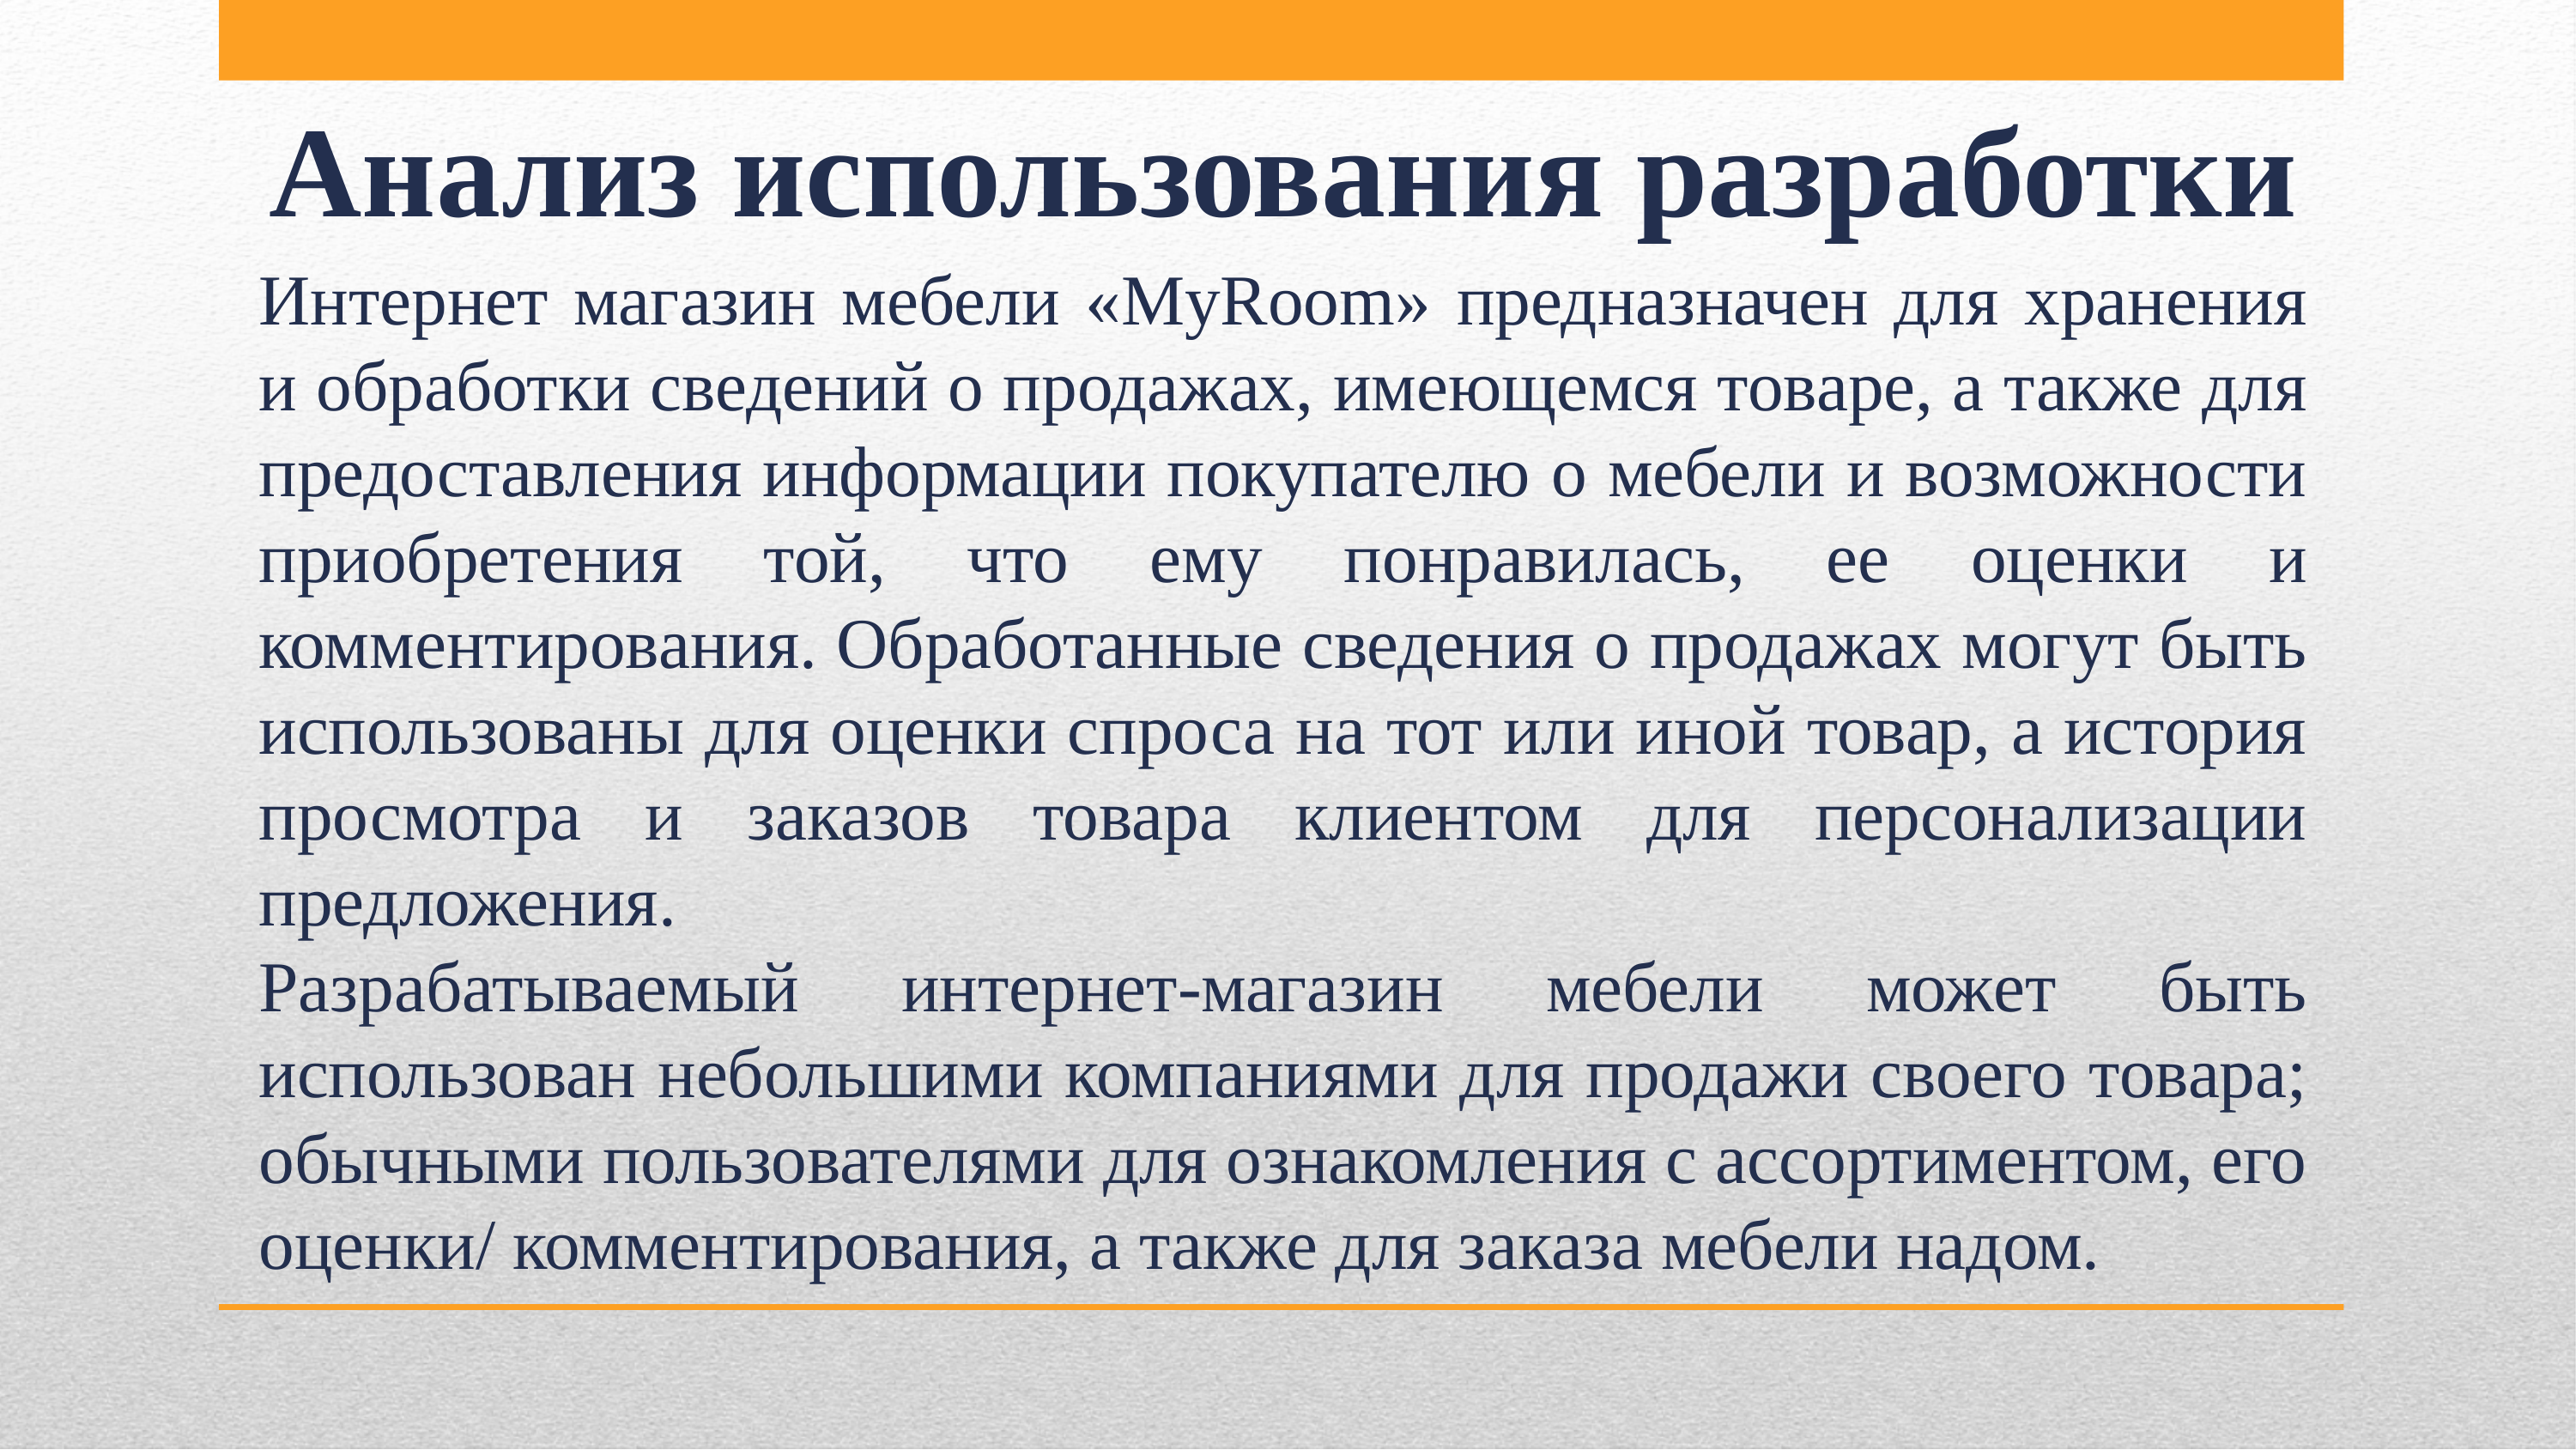

Анализ использования разработки
Интернет магазин мебели «MyRoom» предназначен для хранения и обработки сведений о продажах, имеющемся товаре, а также для предоставления информации покупателю о мебели и возможности приобретения той, что ему понравилась, ее оценки и комментирования. Обработанные сведения о продажах могут быть использованы для оценки спроса на тот или иной товар, а история просмотра и заказов товара клиентом для персонализации предложения.
Разрабатываемый интернет-магазин мебели может быть использован небольшими компаниями для продажи своего товара; обычными пользователями для ознакомления с ассортиментом, его оценки/ комментирования, а также для заказа мебели надом.